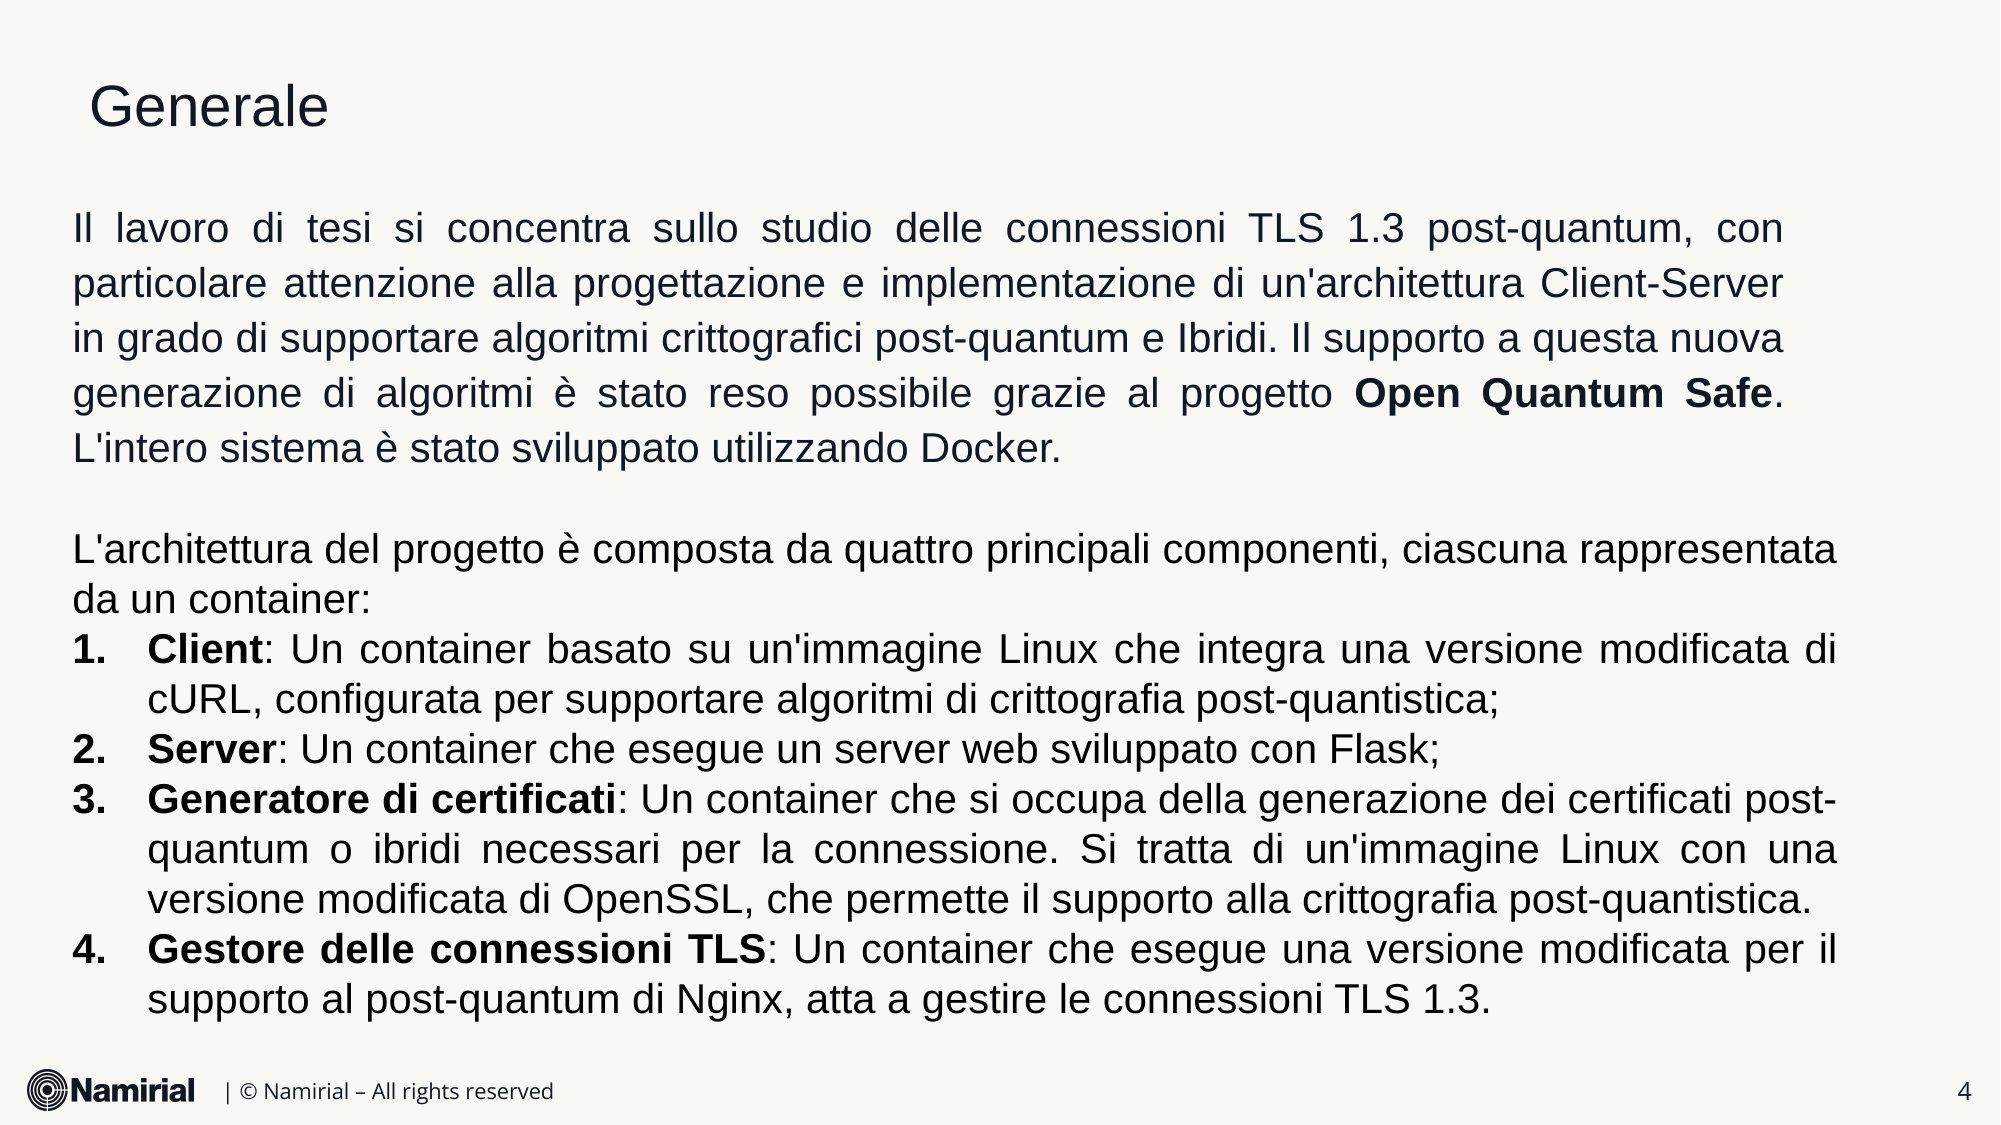

# Generale
Il lavoro di tesi si concentra sullo studio delle connessioni TLS 1.3 post-quantum, con particolare attenzione alla progettazione e implementazione di un'architettura Client-Server in grado di supportare algoritmi crittografici post-quantum e Ibridi. Il supporto a questa nuova generazione di algoritmi è stato reso possibile grazie al progetto Open Quantum Safe. L'intero sistema è stato sviluppato utilizzando Docker.
L'architettura del progetto è composta da quattro principali componenti, ciascuna rappresentata da un container:
Client: Un container basato su un'immagine Linux che integra una versione modificata di cURL, configurata per supportare algoritmi di crittografia post-quantistica;
Server: Un container che esegue un server web sviluppato con Flask;
Generatore di certificati: Un container che si occupa della generazione dei certificati post-quantum o ibridi necessari per la connessione. Si tratta di un'immagine Linux con una versione modificata di OpenSSL, che permette il supporto alla crittografia post-quantistica.
Gestore delle connessioni TLS: Un container che esegue una versione modificata per il supporto al post-quantum di Nginx, atta a gestire le connessioni TLS 1.3.